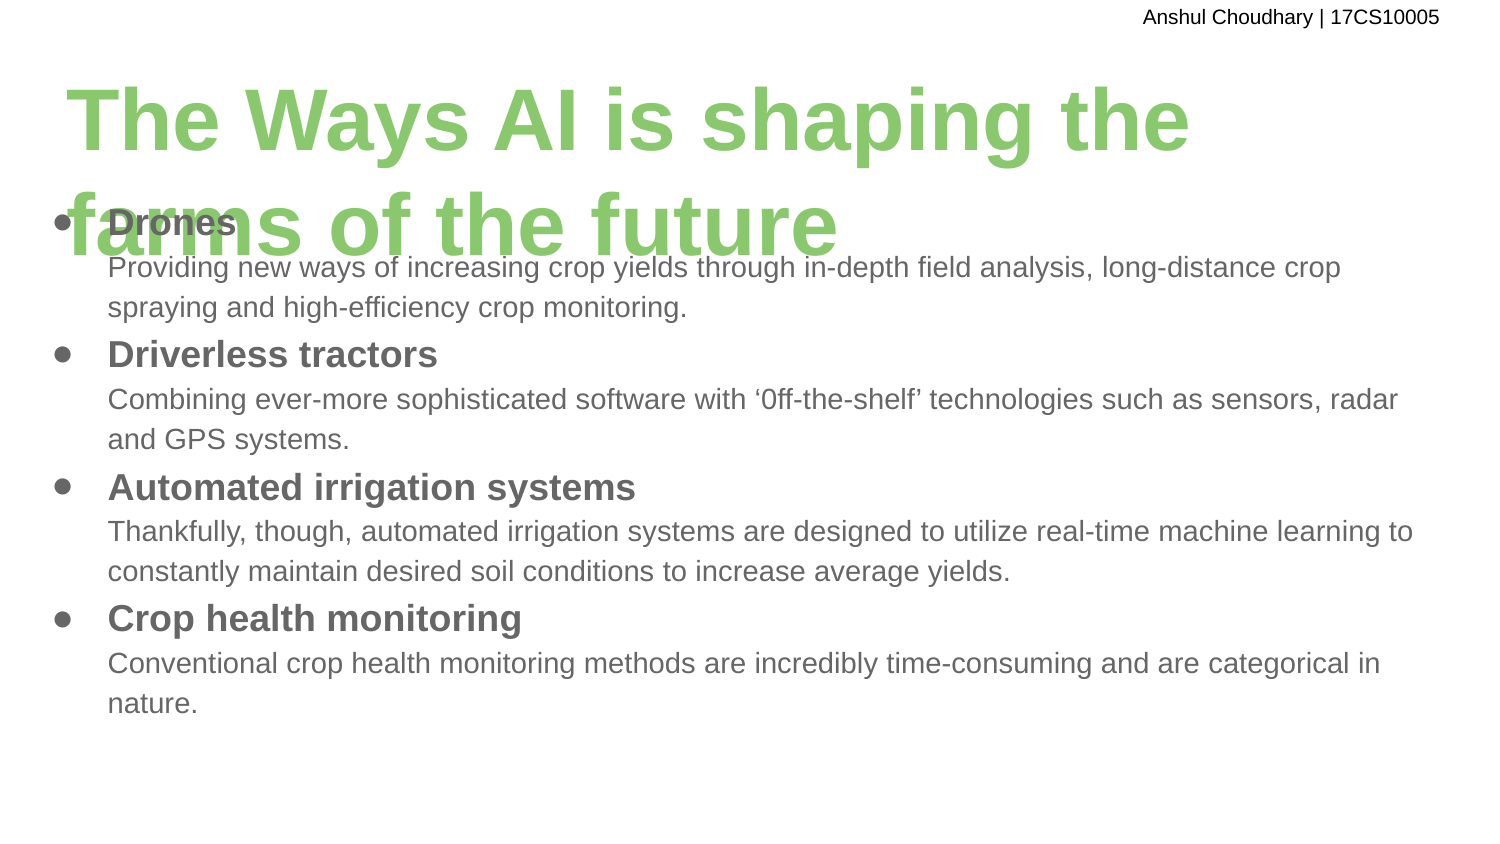

Anshul Choudhary | 17CS10005
# The Ways AI is shaping the farms of the future
Drones
Providing new ways of increasing crop yields through in-depth field analysis, long-distance crop spraying and high-efficiency crop monitoring.
Driverless tractors
Combining ever-more sophisticated software with ‘0ff-the-shelf’ technologies such as sensors, radar and GPS systems.
Automated irrigation systems
Thankfully, though, automated irrigation systems are designed to utilize real-time machine learning to constantly maintain desired soil conditions to increase average yields.
Crop health monitoring
Conventional crop health monitoring methods are incredibly time-consuming and are categorical in nature.